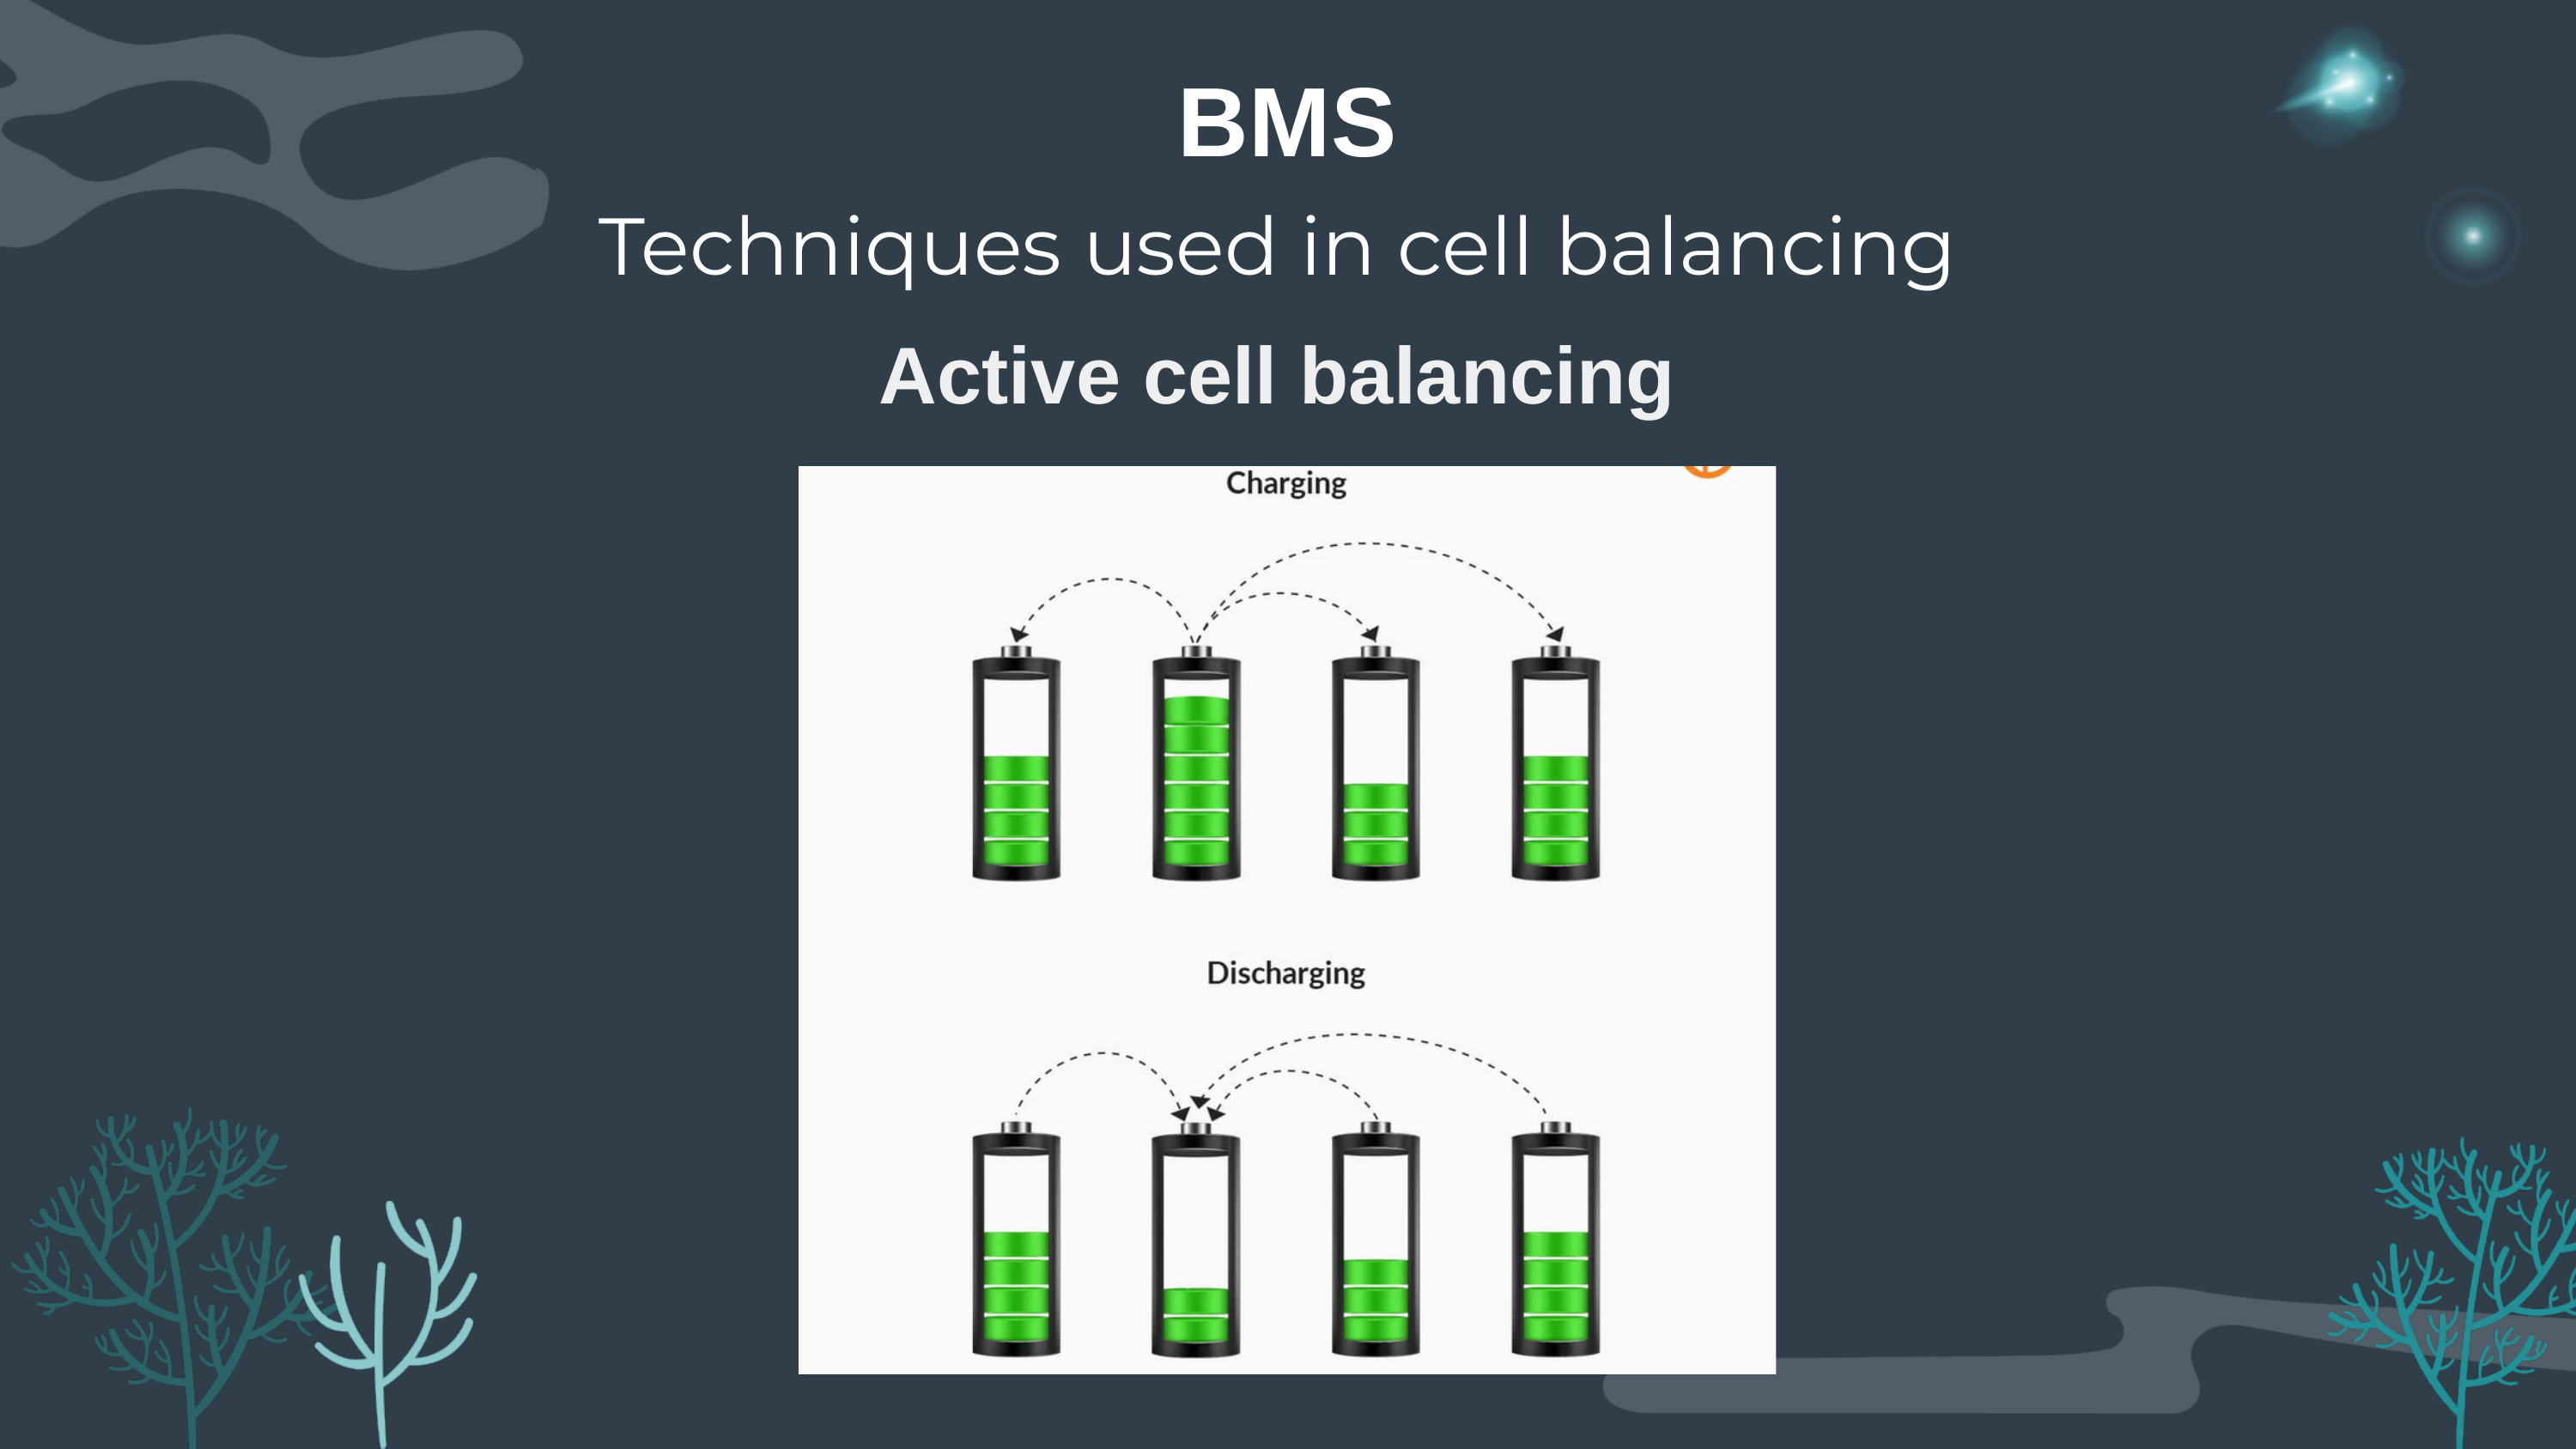

BMS

Techniques used in cell balancing
Active cell balancing